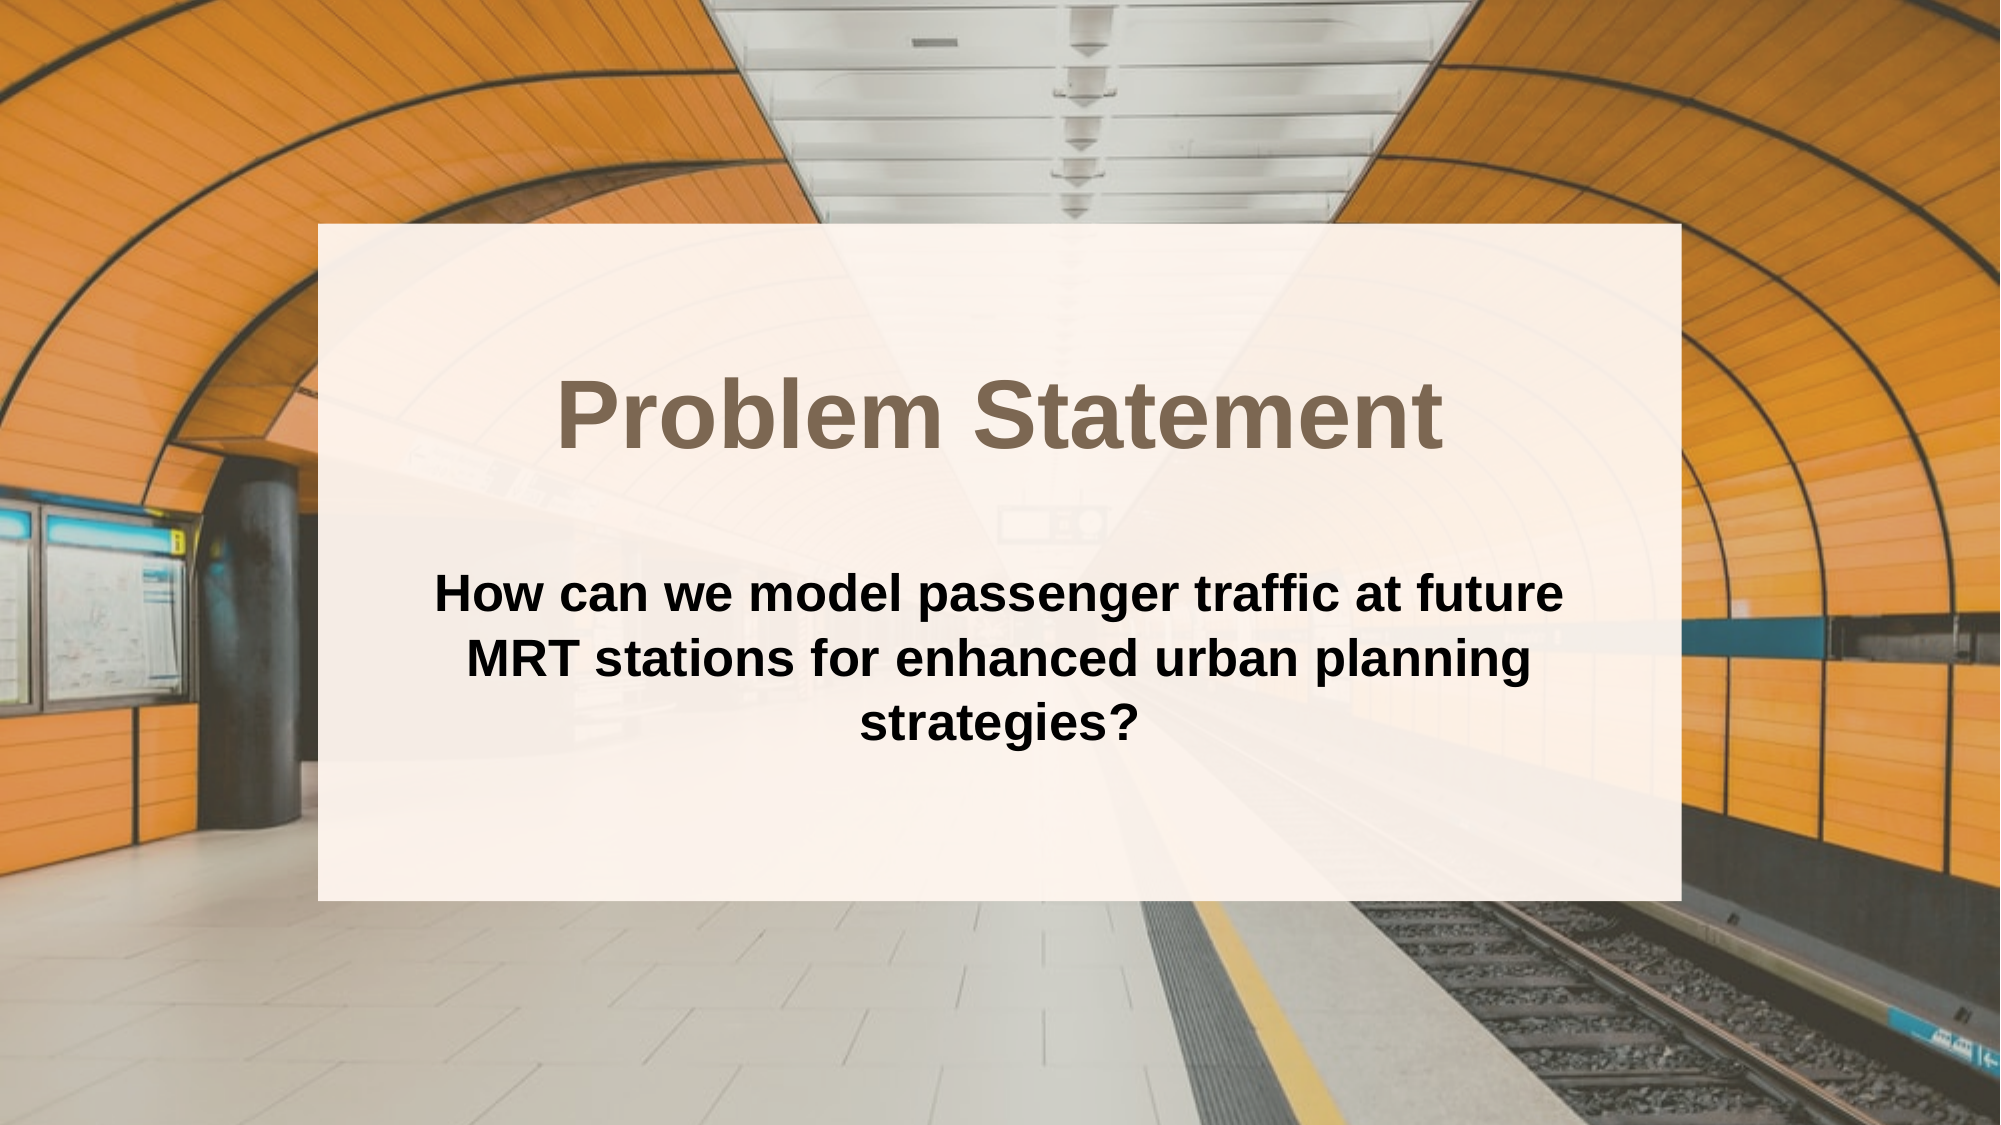

Problem Statement

How can we model passenger traffic at future MRT stations for enhanced urban planning strategies?